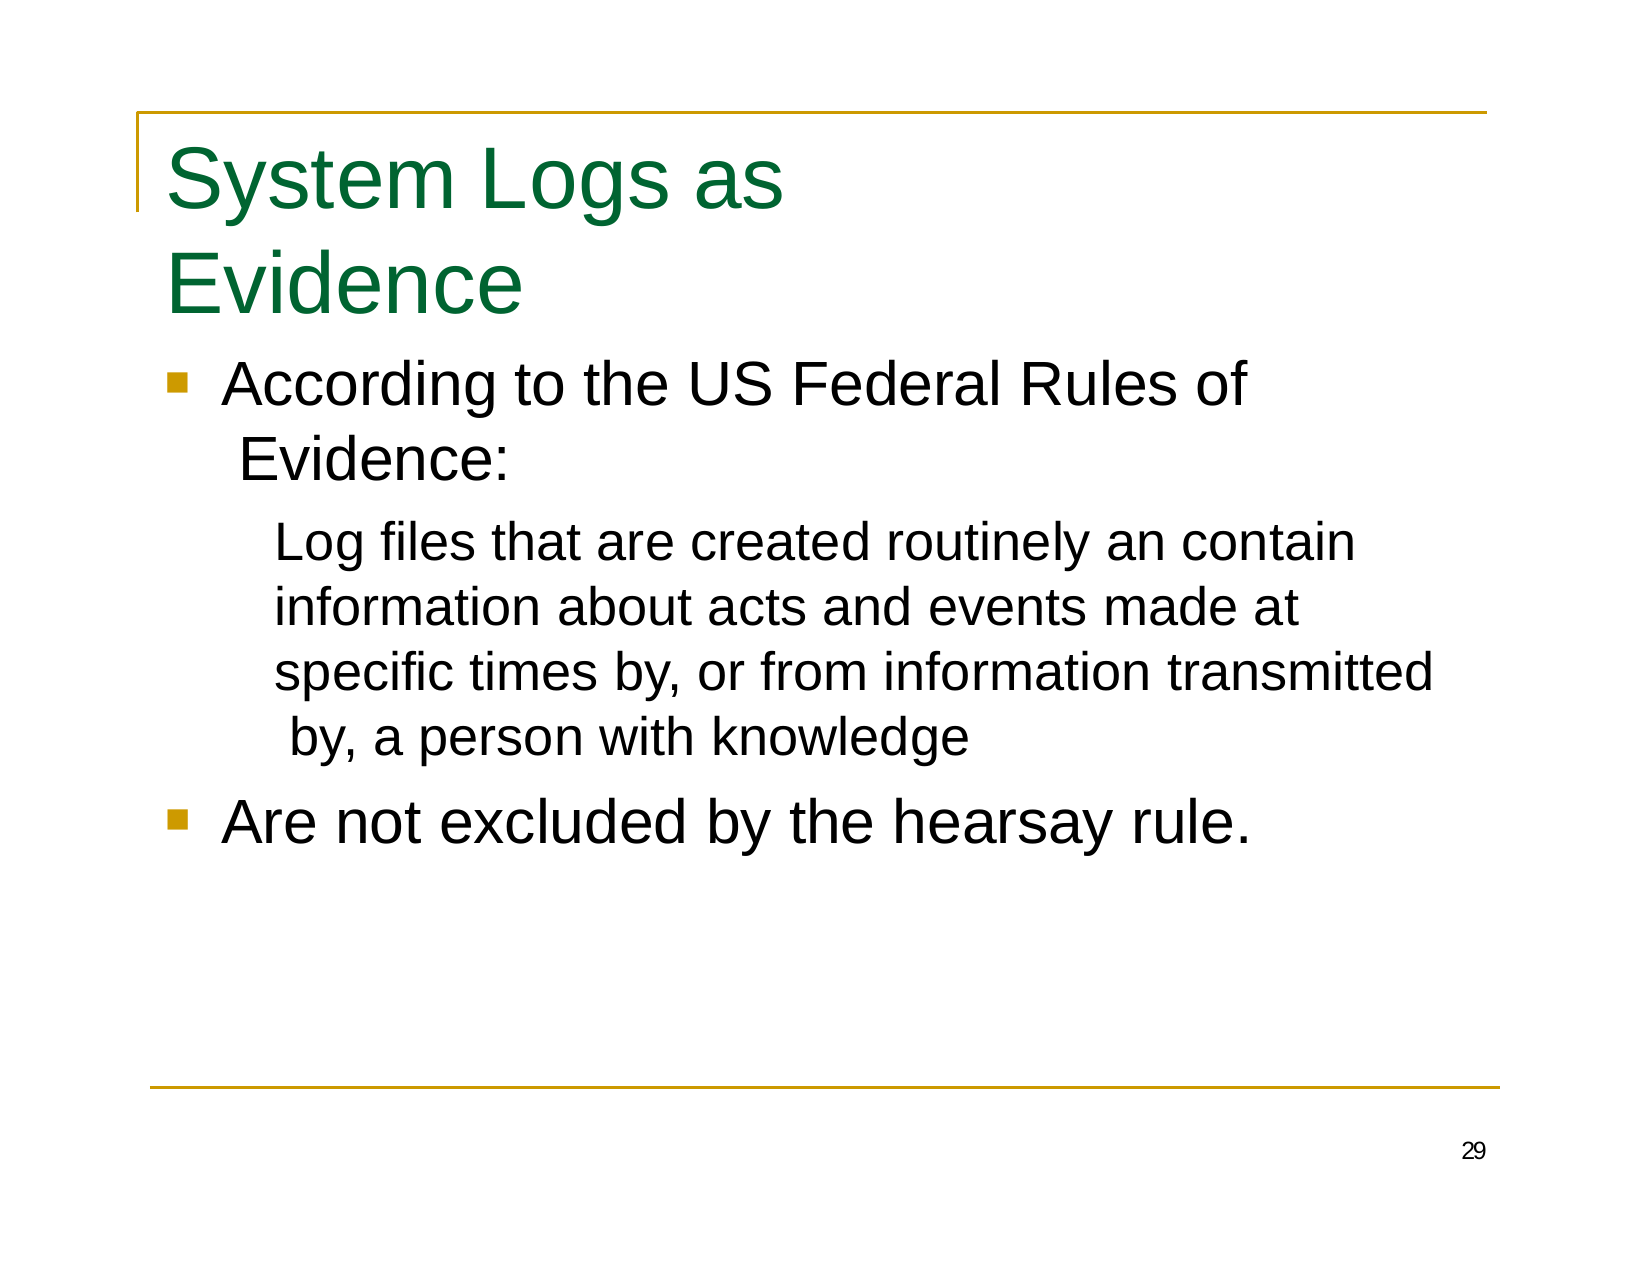

# System Logs as Evidence
According to the US Federal Rules of  Evidence:
Log files that are created routinely an contain  information about acts and events made at  specific times by, or from information transmitted  by, a person with knowledge
Are not excluded by the hearsay rule.
29